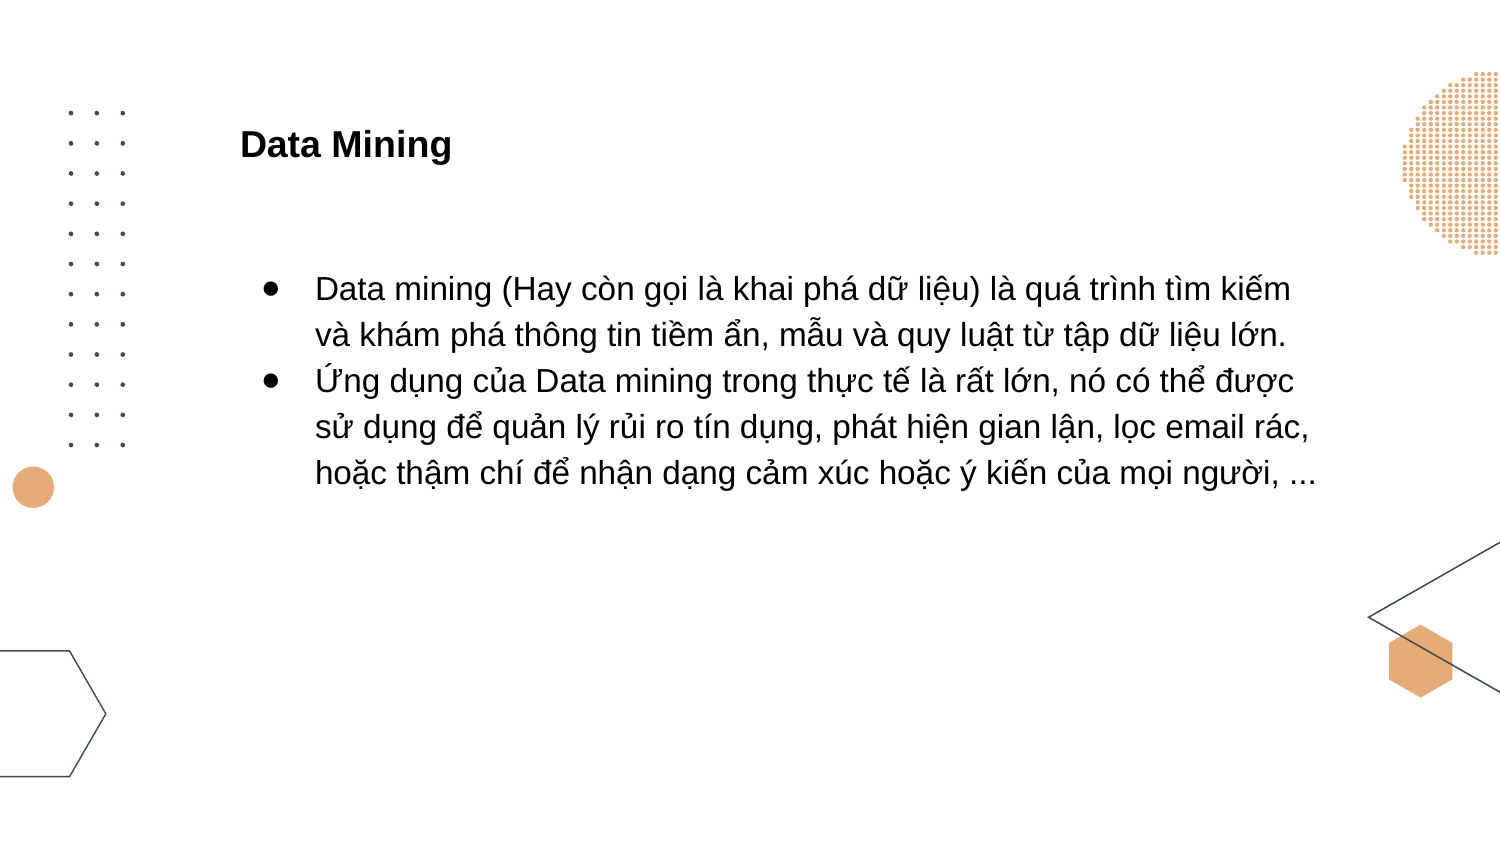

# Data Mining
Data mining (Hay còn gọi là khai phá dữ liệu) là quá trình tìm kiếm và khám phá thông tin tiềm ẩn, mẫu và quy luật từ tập dữ liệu lớn.
Ứng dụng của Data mining trong thực tế là rất lớn, nó có thể được sử dụng để quản lý rủi ro tín dụng, phát hiện gian lận, lọc email rác, hoặc thậm chí để nhận dạng cảm xúc hoặc ý kiến của mọi người, ...